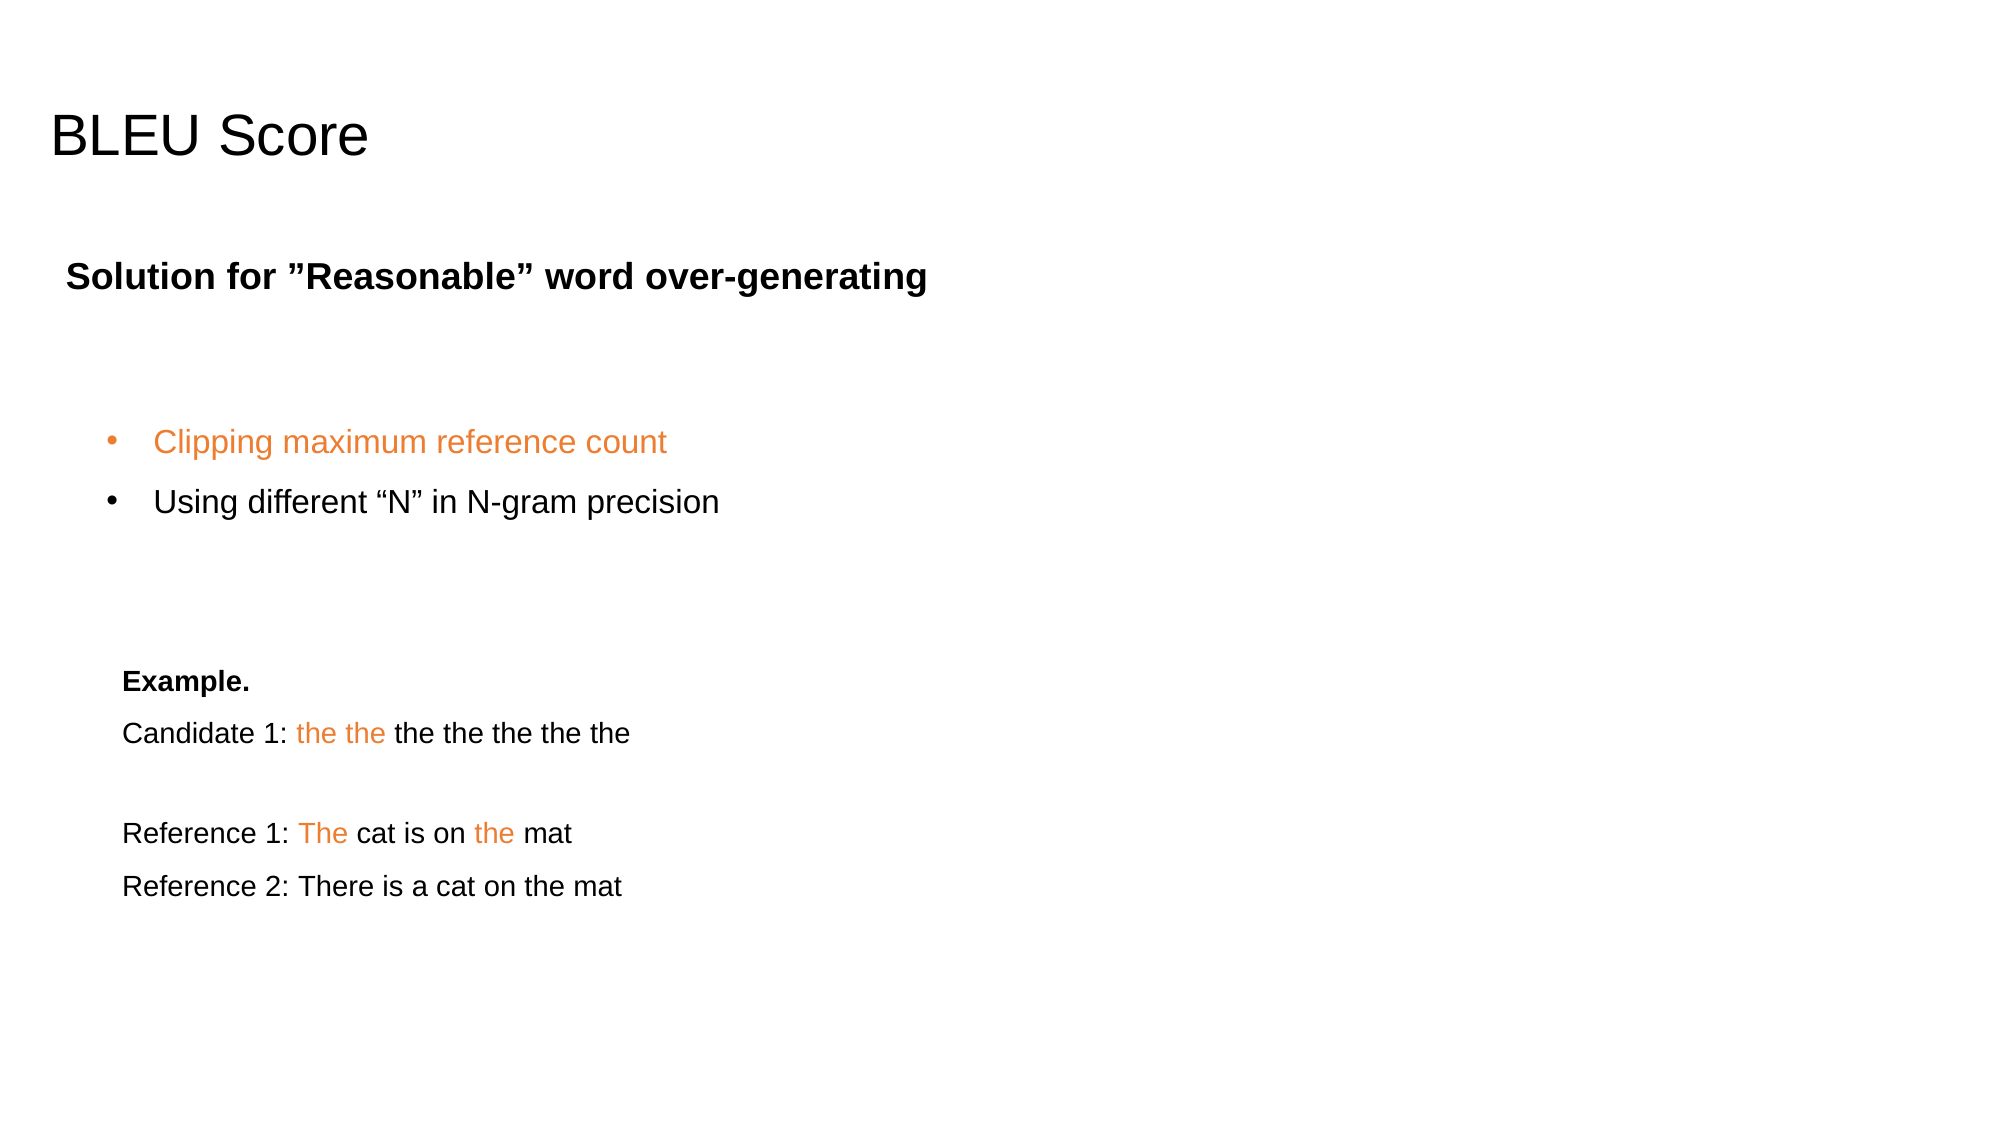

BLEU Score
Solution for ”Reasonable” word over-generating
Clipping maximum reference count
Using different “N” in N-gram precision
Example.
Candidate 1: the the the the the the the
Reference 1: The cat is on the mat
Reference 2: There is a cat on the mat